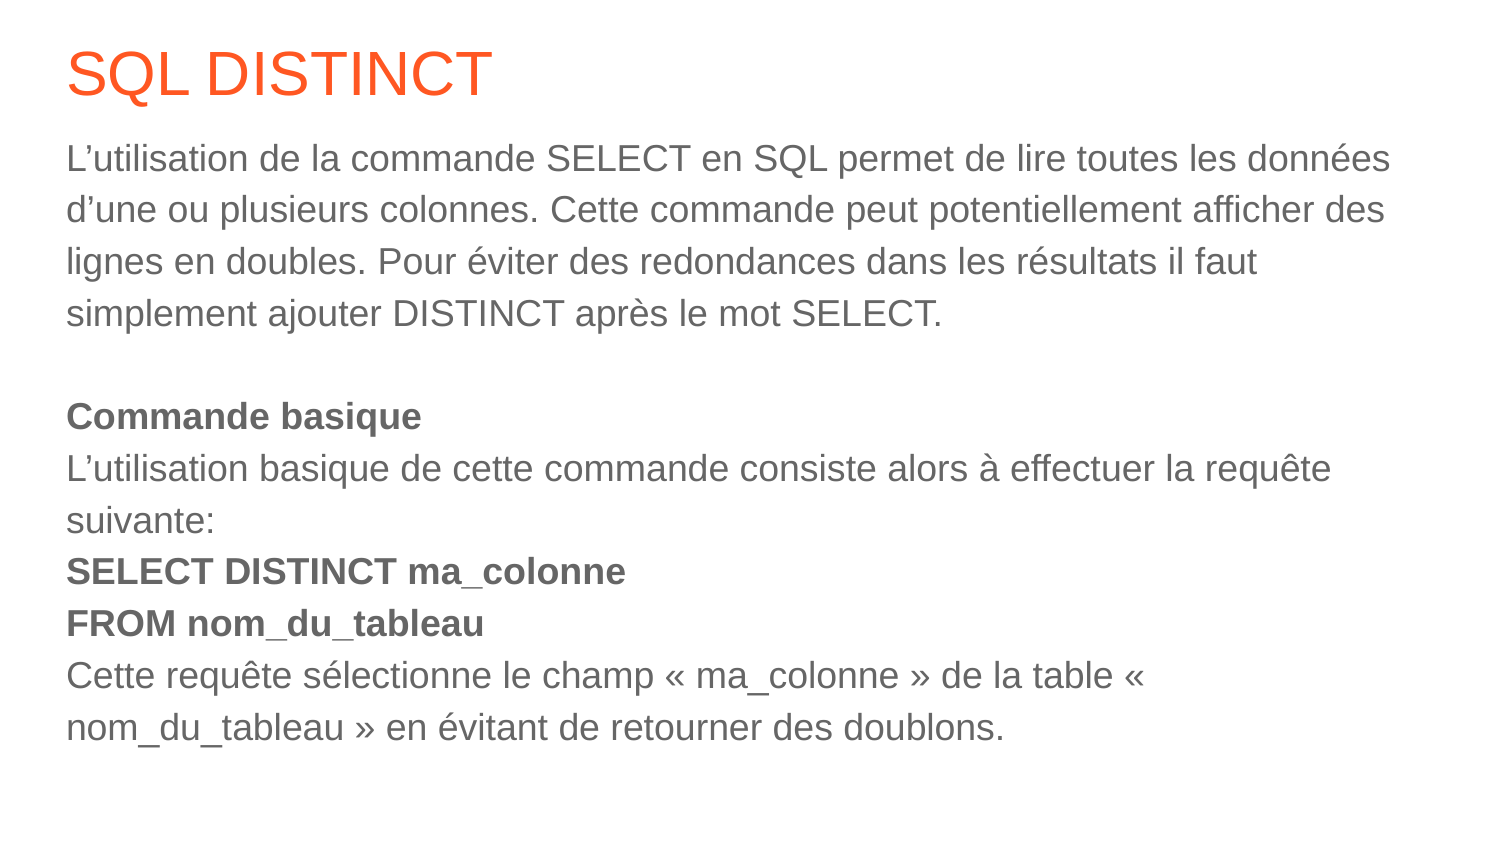

# SQL DISTINCT
L’utilisation de la commande SELECT en SQL permet de lire toutes les données d’une ou plusieurs colonnes. Cette commande peut potentiellement afficher des lignes en doubles. Pour éviter des redondances dans les résultats il faut simplement ajouter DISTINCT après le mot SELECT.
Commande basique
L’utilisation basique de cette commande consiste alors à effectuer la requête suivante:
SELECT DISTINCT ma_colonne
FROM nom_du_tableau
Cette requête sélectionne le champ « ma_colonne » de la table « nom_du_tableau » en évitant de retourner des doublons.